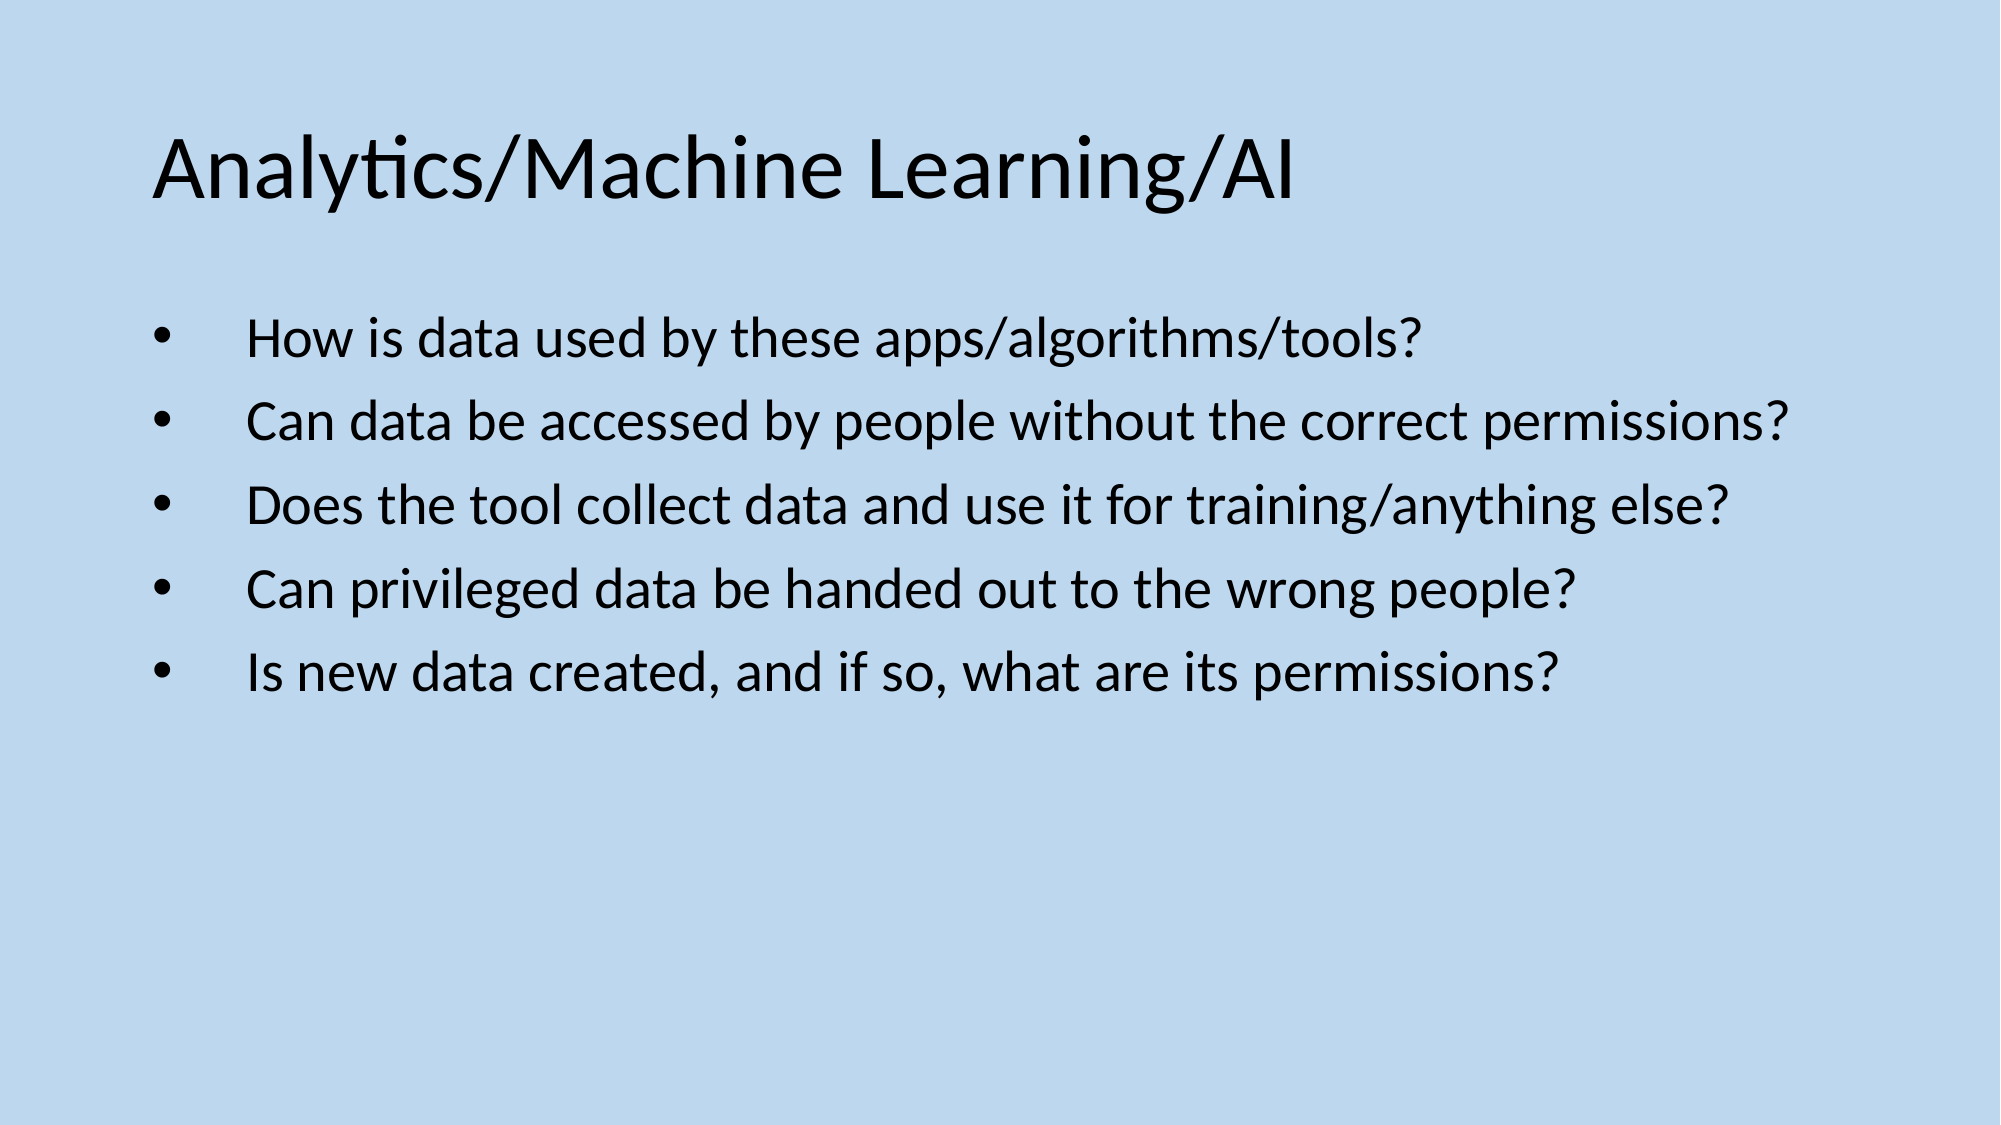

# Analytics/Machine Learning/AI
How is data used by these apps/algorithms/tools?
Can data be accessed by people without the correct permissions?
Does the tool collect data and use it for training/anything else?
Can privileged data be handed out to the wrong people?
Is new data created, and if so, what are its permissions?